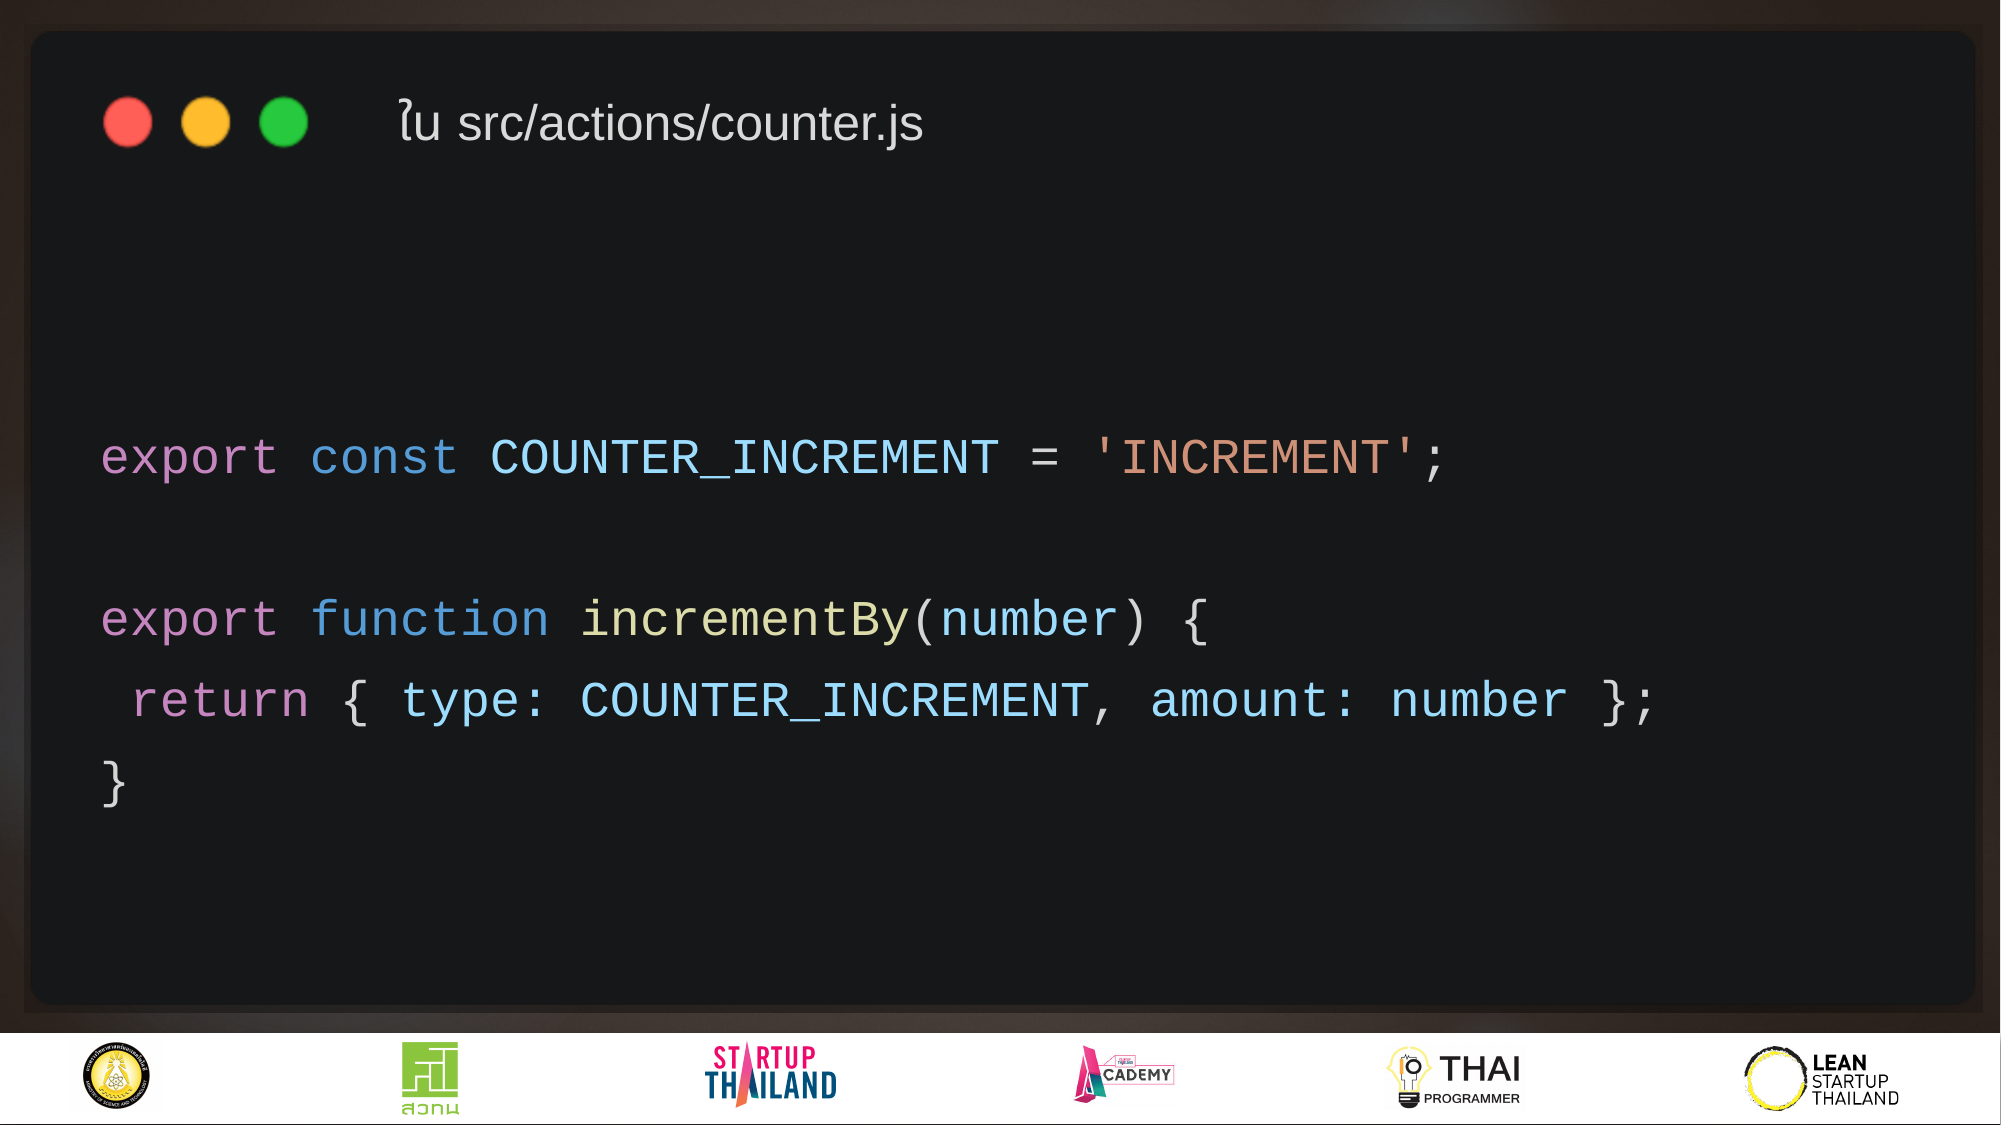

ใน src/actions/counter.js
export const COUNTER_INCREMENT = 'INCREMENT';

export function incrementBy(number) {
 return { type: COUNTER_INCREMENT, amount: number };
}